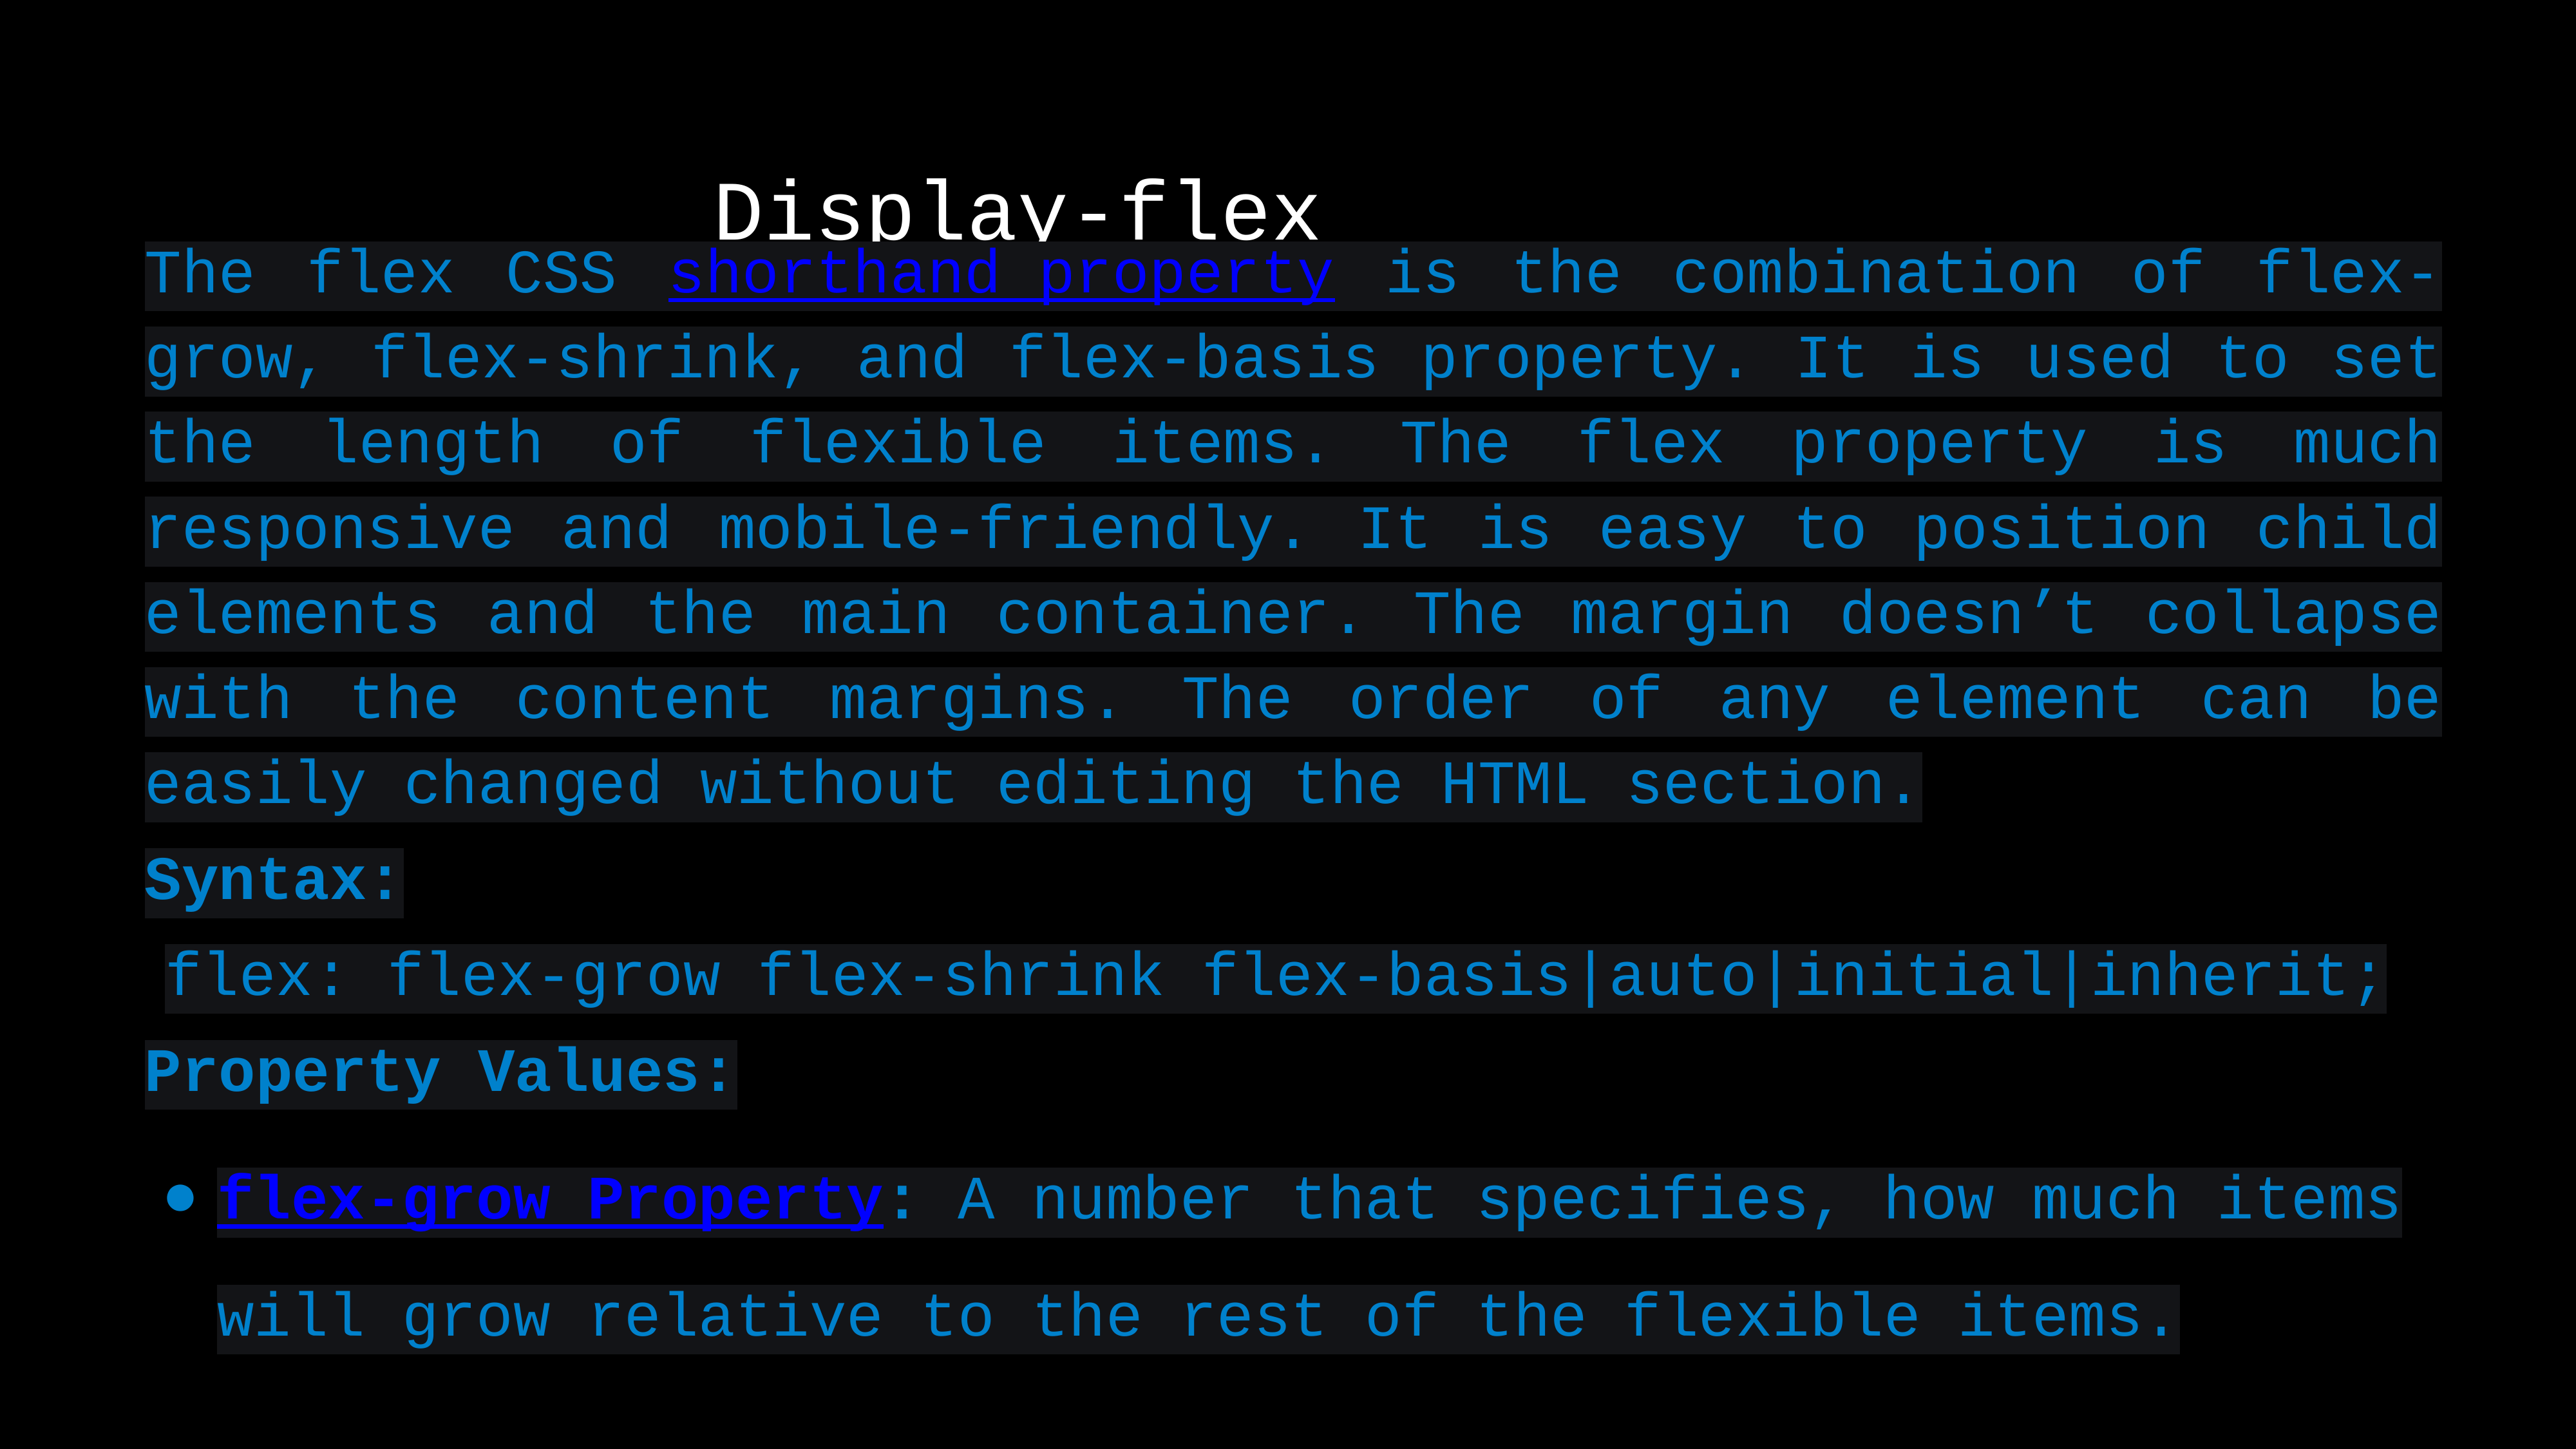

Display-flex

The flex CSS shorthand property is the combination of flex-grow, flex-shrink, and flex-basis property. It is used to set the length of flexible items. The flex property is much responsive and mobile-friendly. It is easy to position child elements and the main container. The margin doesn’t collapse with the content margins. The order of any element can be easily changed without editing the HTML section.
Syntax:
flex: flex-grow flex-shrink flex-basis|auto|initial|inherit;
Property Values:
flex-grow Property: A number that specifies, how much items will grow relative to the rest of the flexible items.